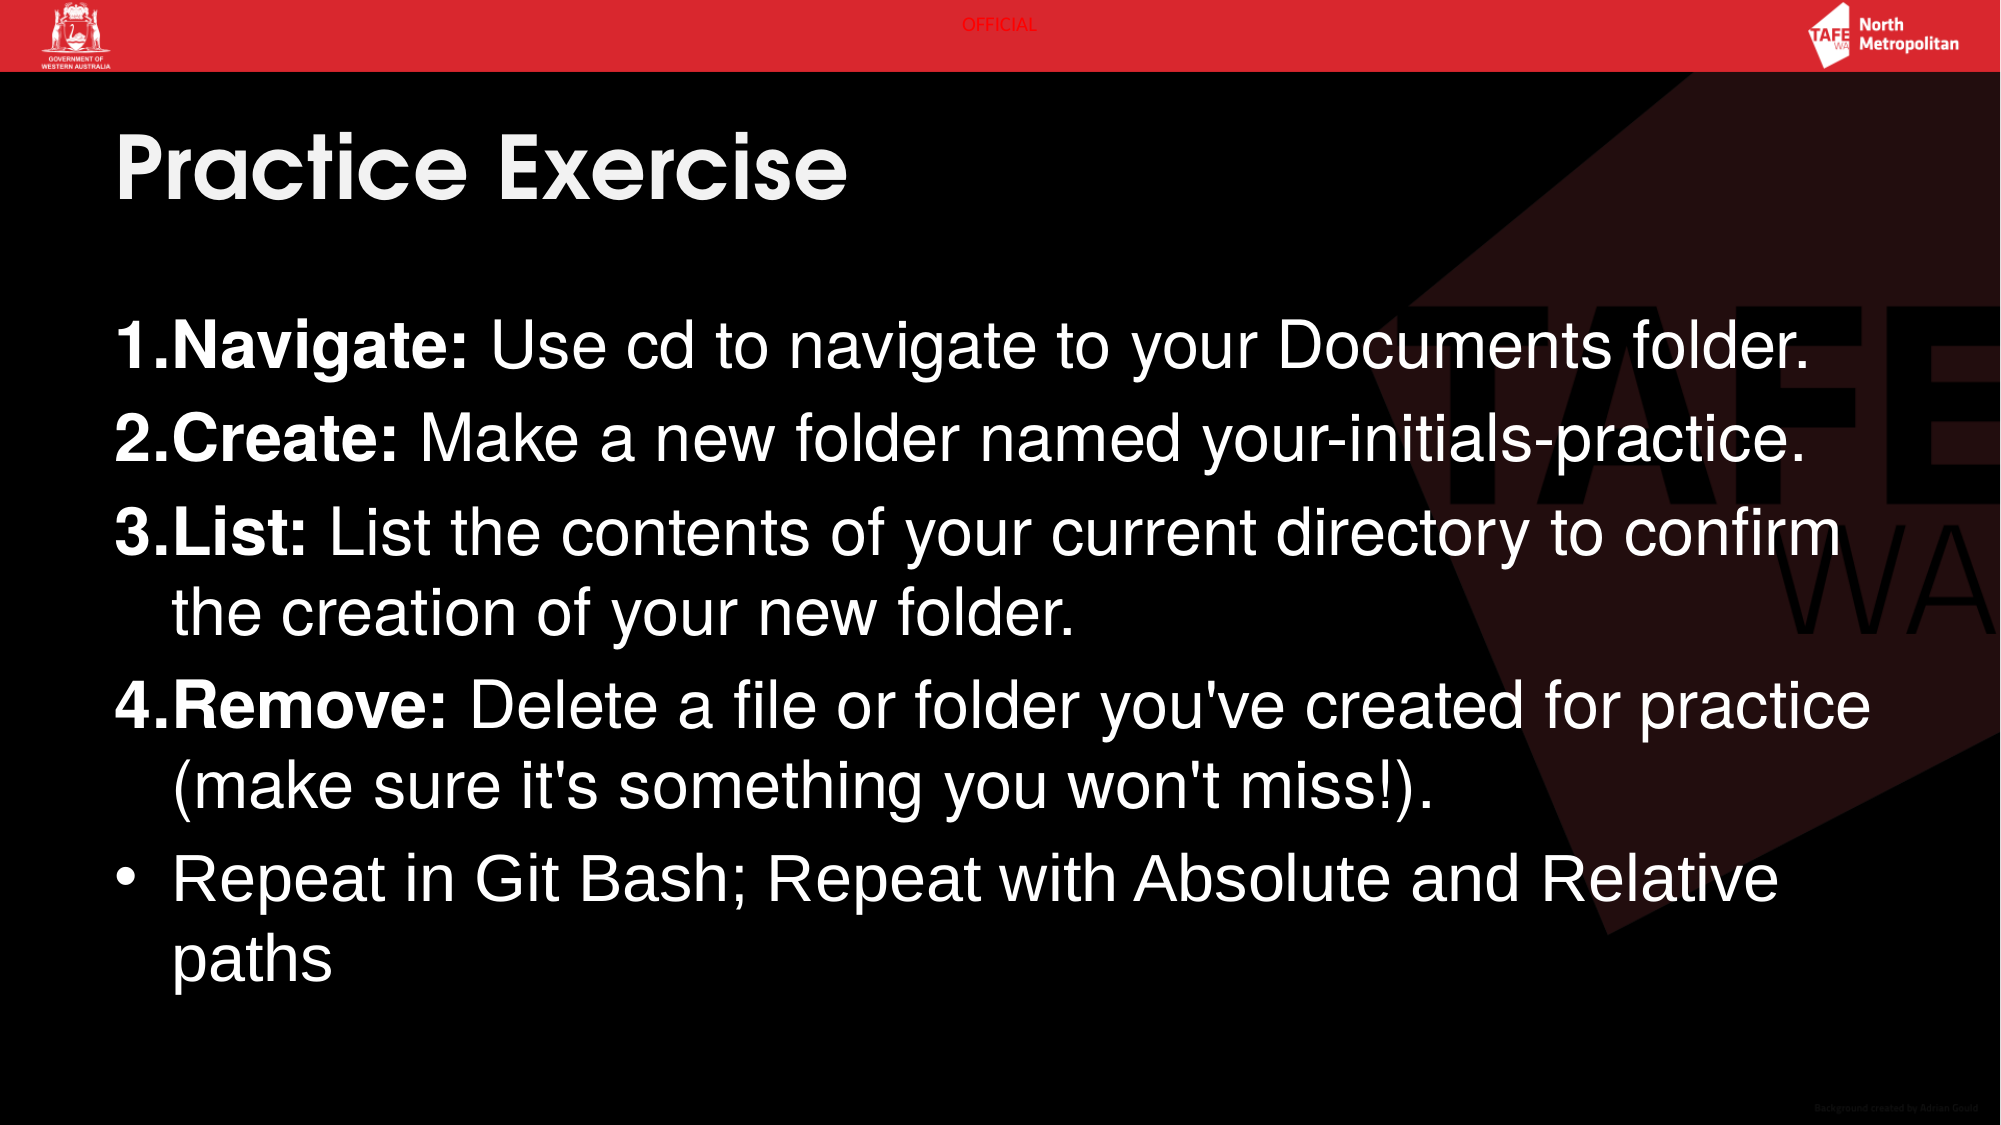

# Practice Exercise
Navigate: Use cd to navigate to your Documents folder.
Create: Make a new folder named your-initials-practice.
List: List the contents of your current directory to confirm the creation of your new folder.
Remove: Delete a file or folder you've created for practice (make sure it's something you won't miss!).
Repeat in Git Bash; Repeat with Absolute and Relative paths